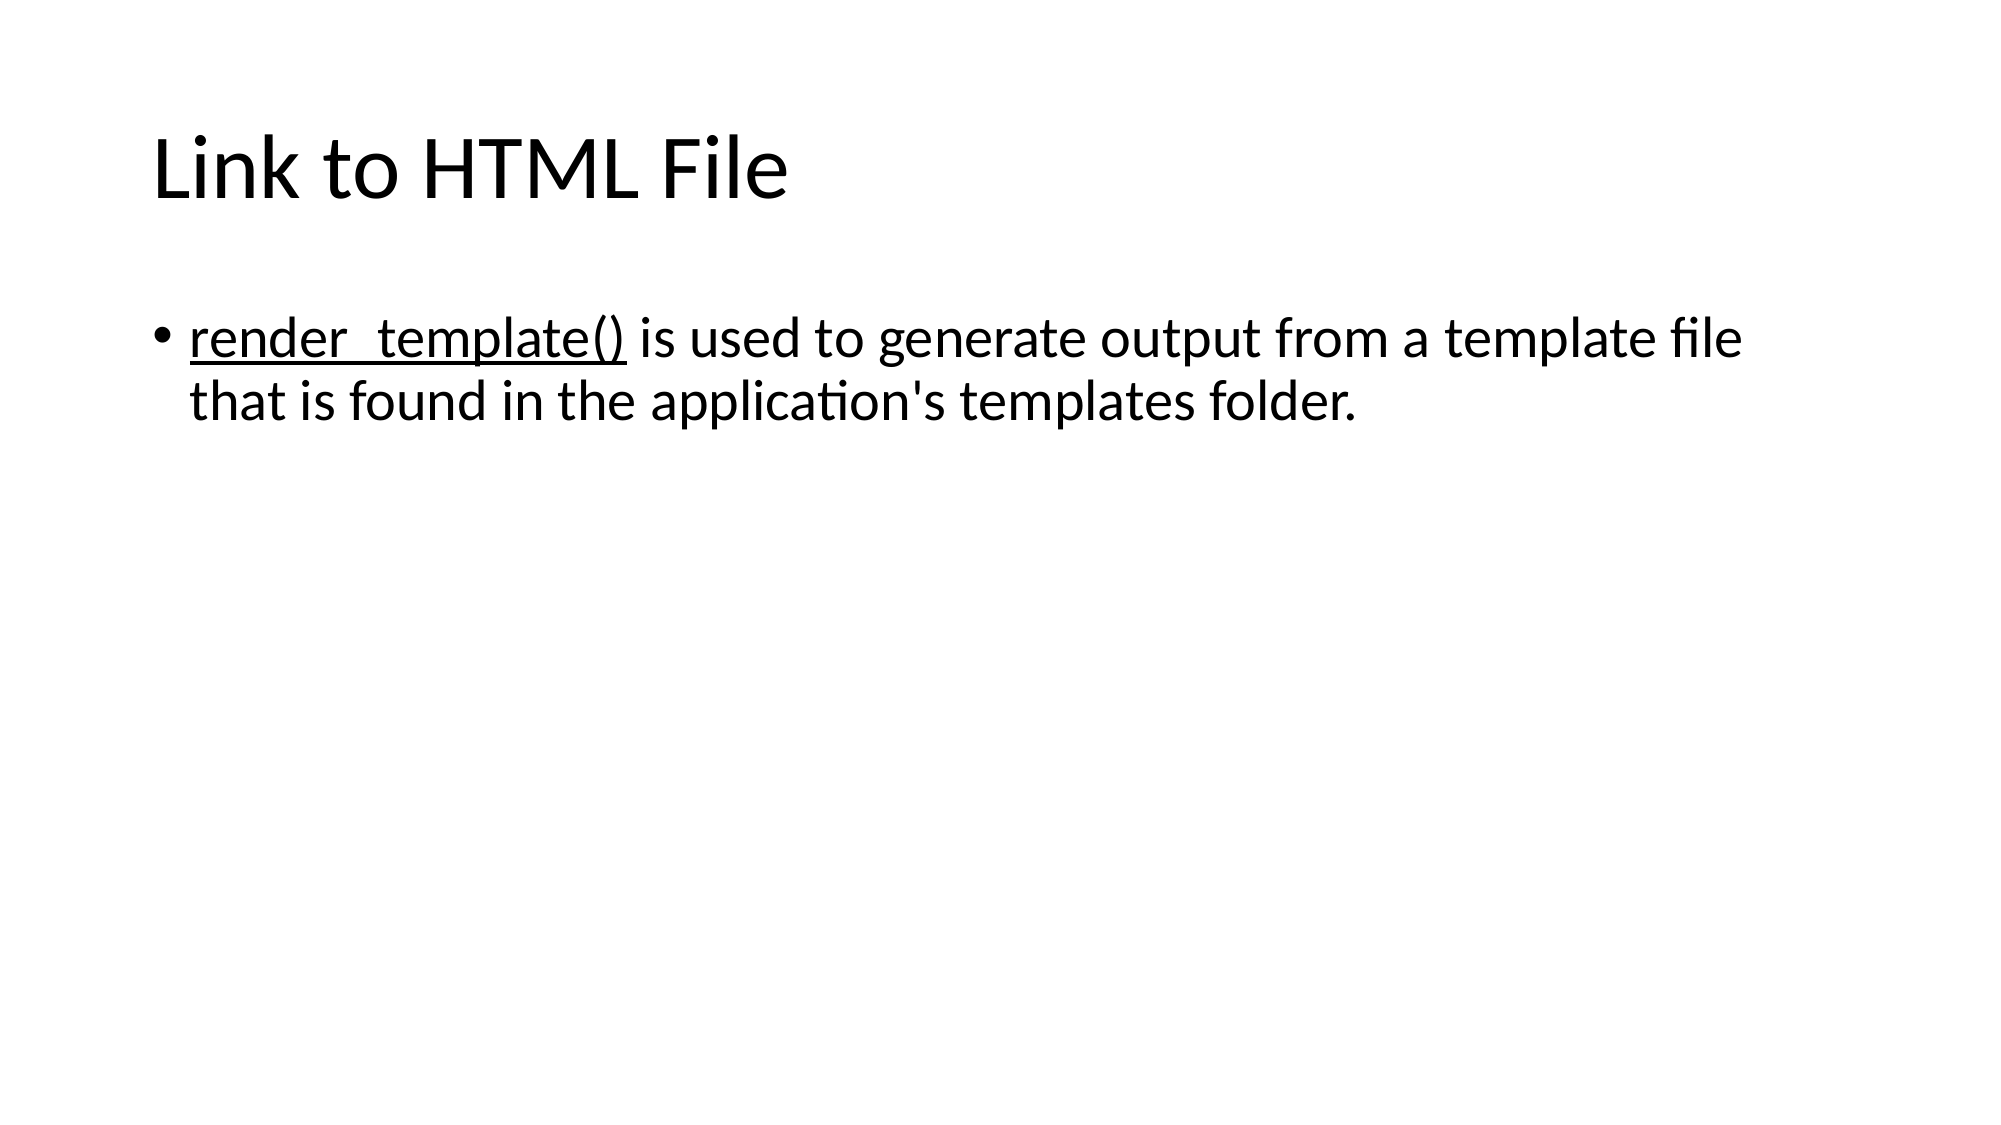

# Link to HTML File
render_template() is used to generate output from a template file that is found in the application's templates folder.